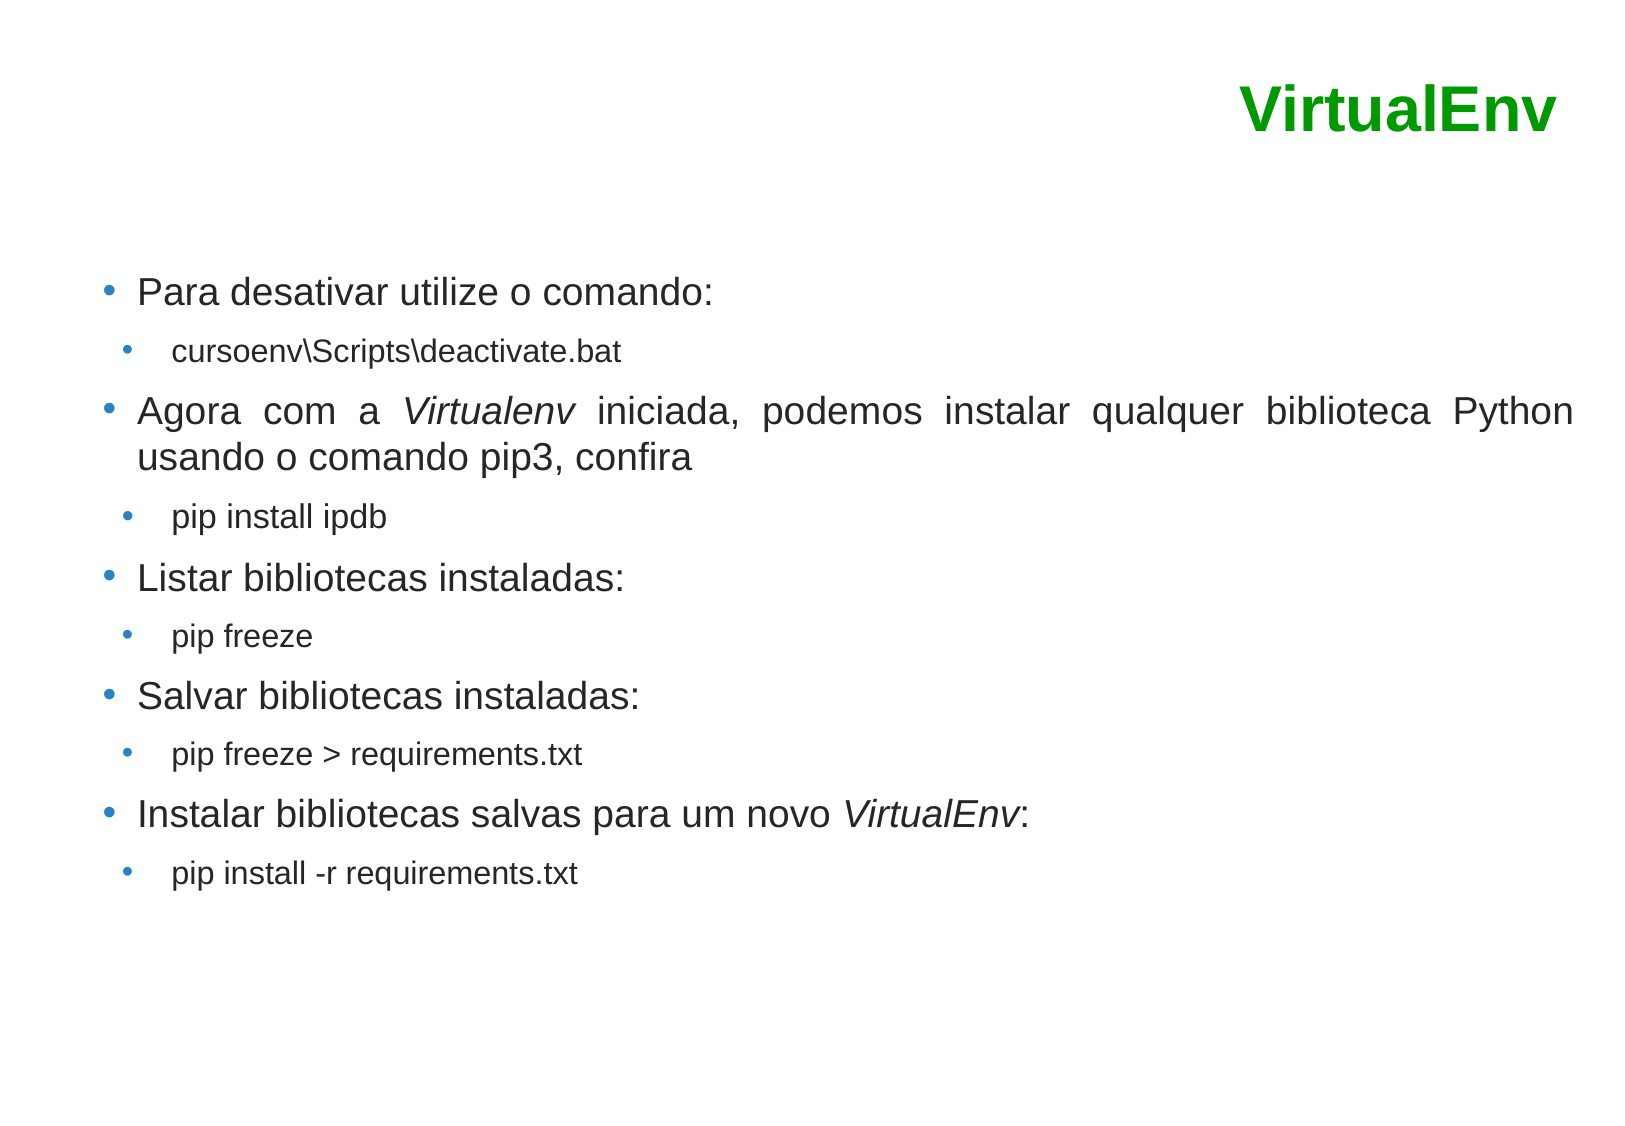

VirtualEnv
Para desativar utilize o comando:
cursoenv\Scripts\deactivate.bat
Agora com a Virtualenv iniciada, podemos instalar qualquer biblioteca Python usando o comando pip3, confira
pip install ipdb
Listar bibliotecas instaladas:
pip freeze
Salvar bibliotecas instaladas:
pip freeze > requirements.txt
Instalar bibliotecas salvas para um novo VirtualEnv:
pip install -r requirements.txt